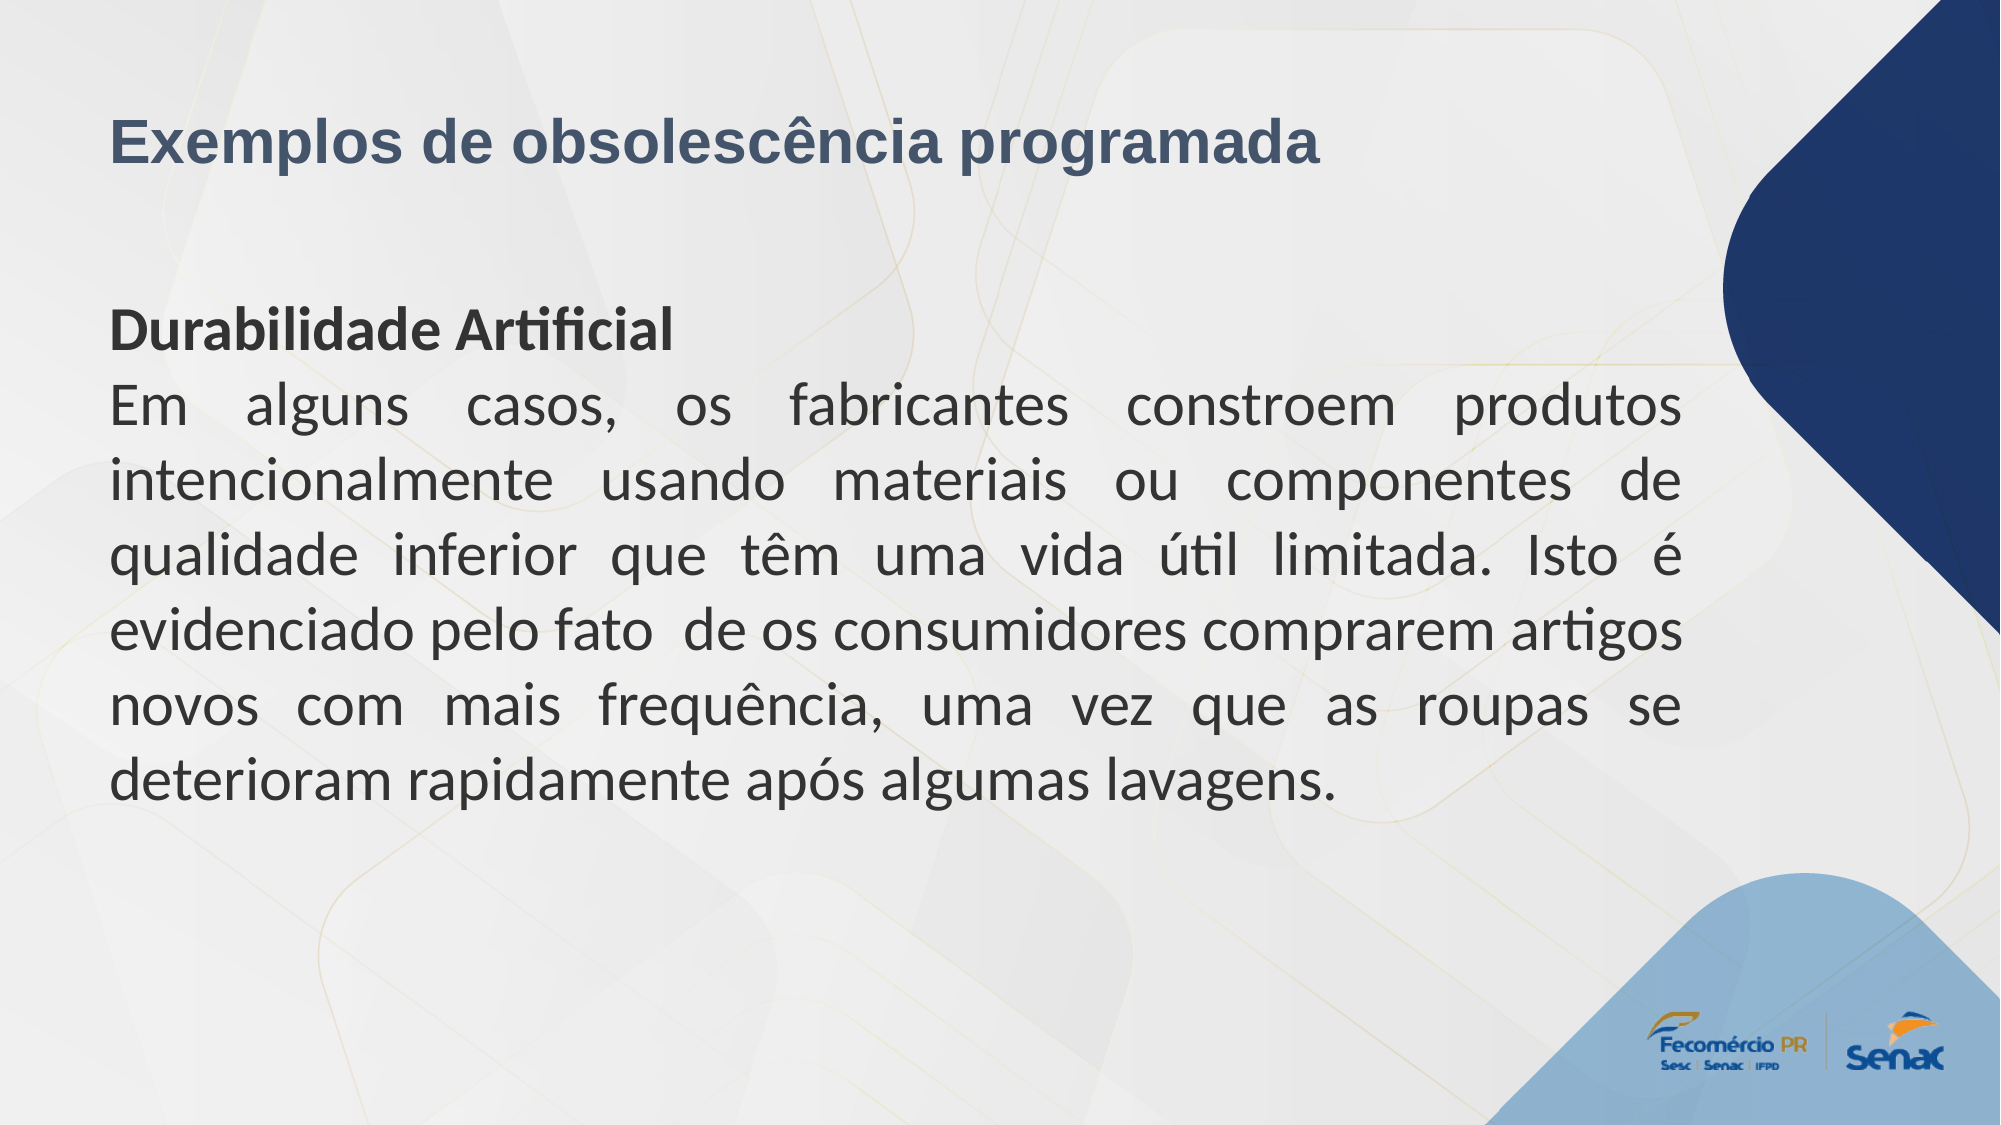

Exemplos de obsolescência programada
Durabilidade Artificial
Em alguns casos, os fabricantes constroem produtos intencionalmente usando materiais ou componentes de qualidade inferior que têm uma vida útil limitada. Isto é evidenciado pelo fato  de os consumidores comprarem artigos novos com mais frequência, uma vez que as roupas se deterioram rapidamente após algumas lavagens.